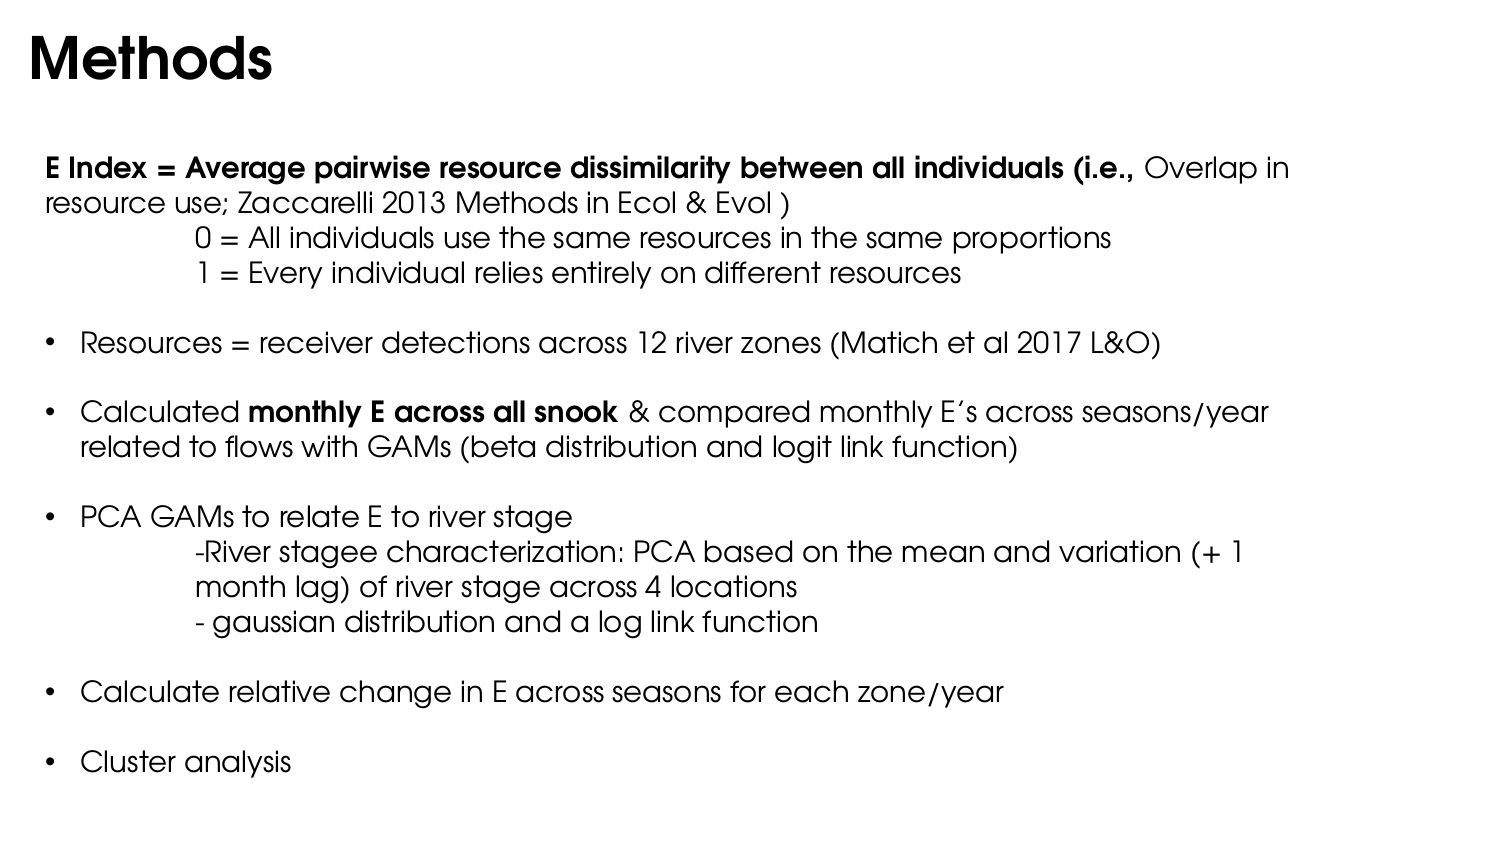

Methods
E Index = Average pairwise resource dissimilarity between all individuals (i.e., Overlap in resource use; Zaccarelli 2013 Methods in Ecol & Evol )
	0 = All individuals use the same resources in the same proportions
	1 = Every individual relies entirely on different resources

Resources = receiver detections across 12 river zones (Matich et al 2017 L&O)

Calculated monthly E across all snook & compared monthly E’s across seasons/year related to flows with GAMs (beta distribution and logit link function)

PCA GAMs to relate E to river stage
	-River stagee characterization: PCA based on the mean and variation (+ 1 	month lag) of river stage across 4 locations
	- gaussian distribution and a log link function

Calculate relative change in E across seasons for each zone/year

Cluster analysis